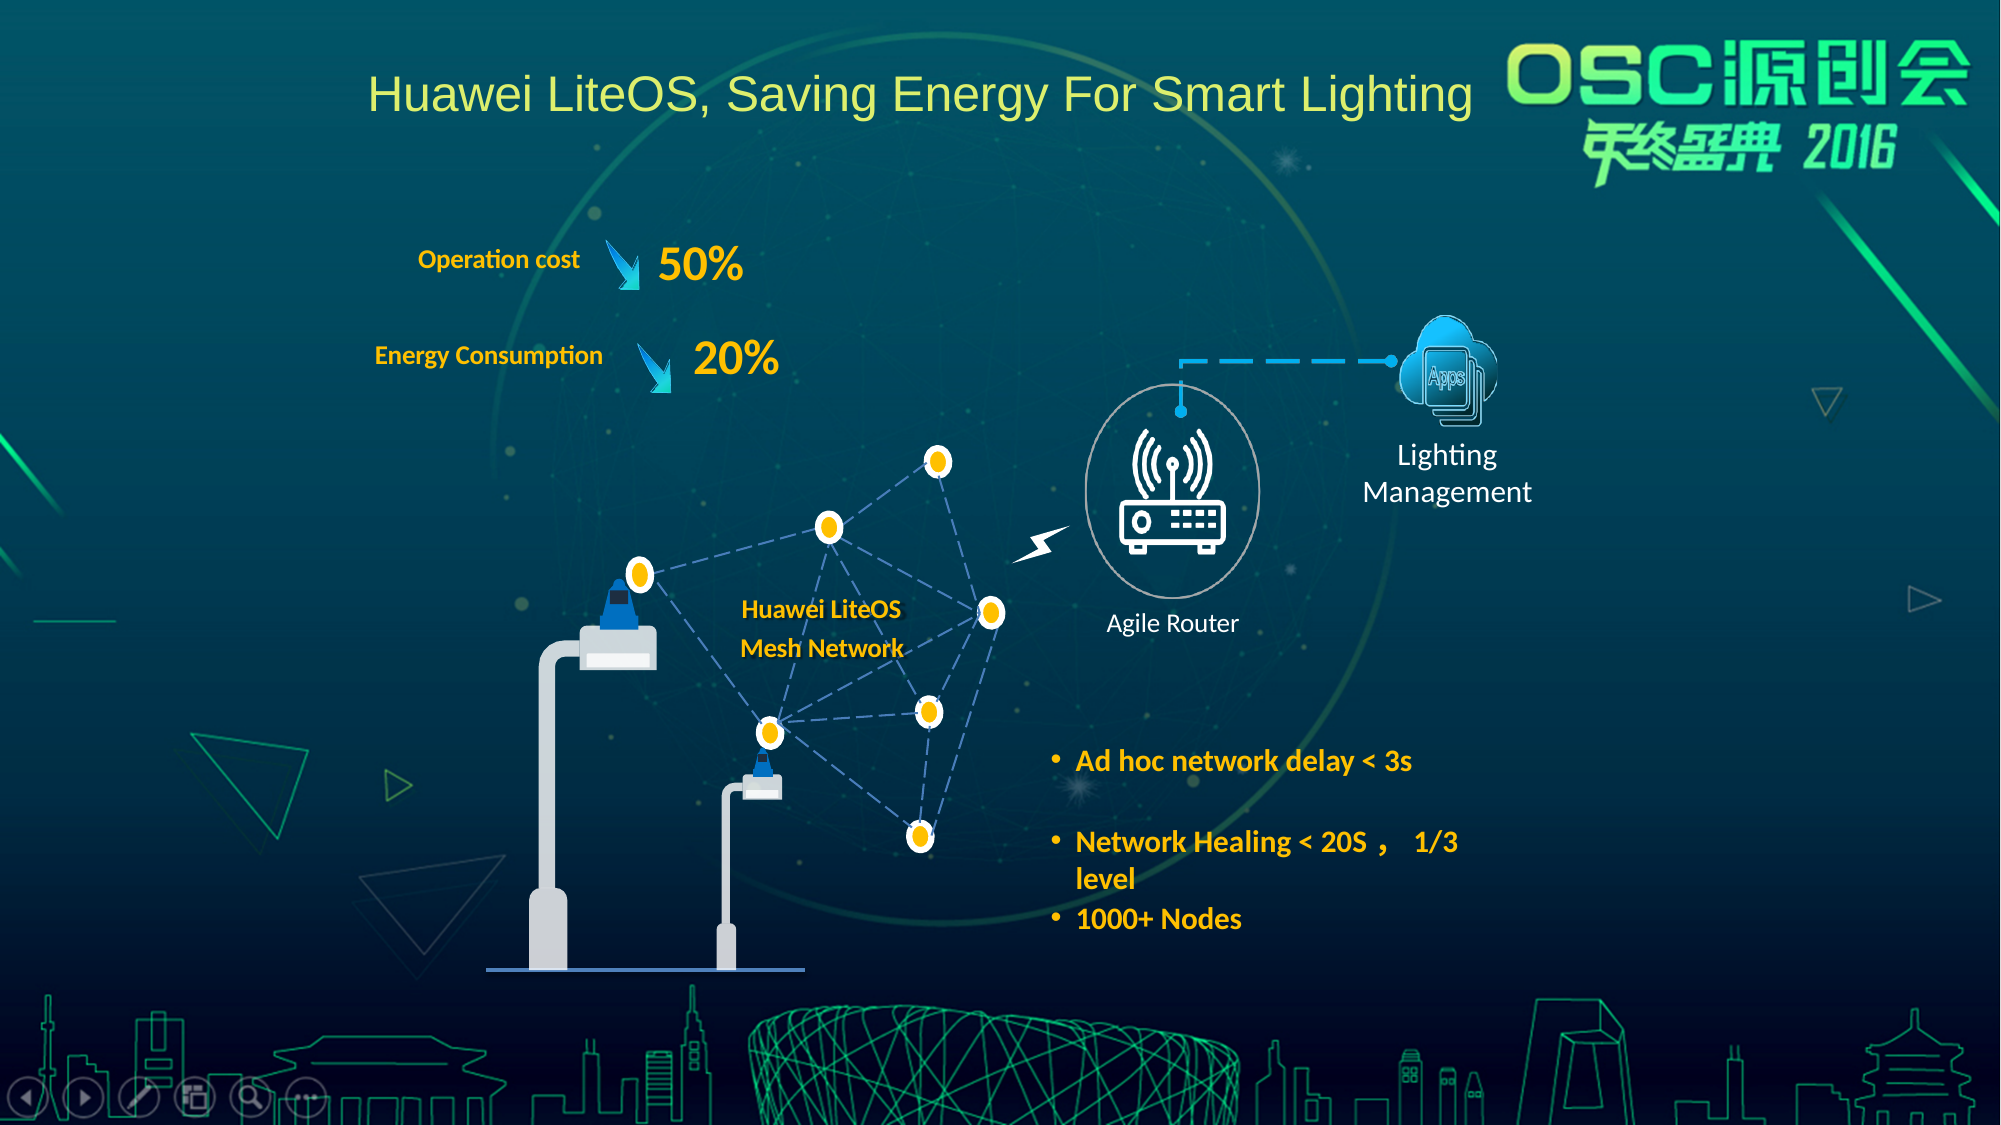

# Huawei LiteOS, Saving Energy For Smart Lighting
50%
20%

Operation cost

Energy Consumption

Lighting  Management

Huawei LiteOS  Mesh Network

Agile Router

Ad hoc network delay < 3s

Network Healing < 20S，1/3 level

1000+ Nodes